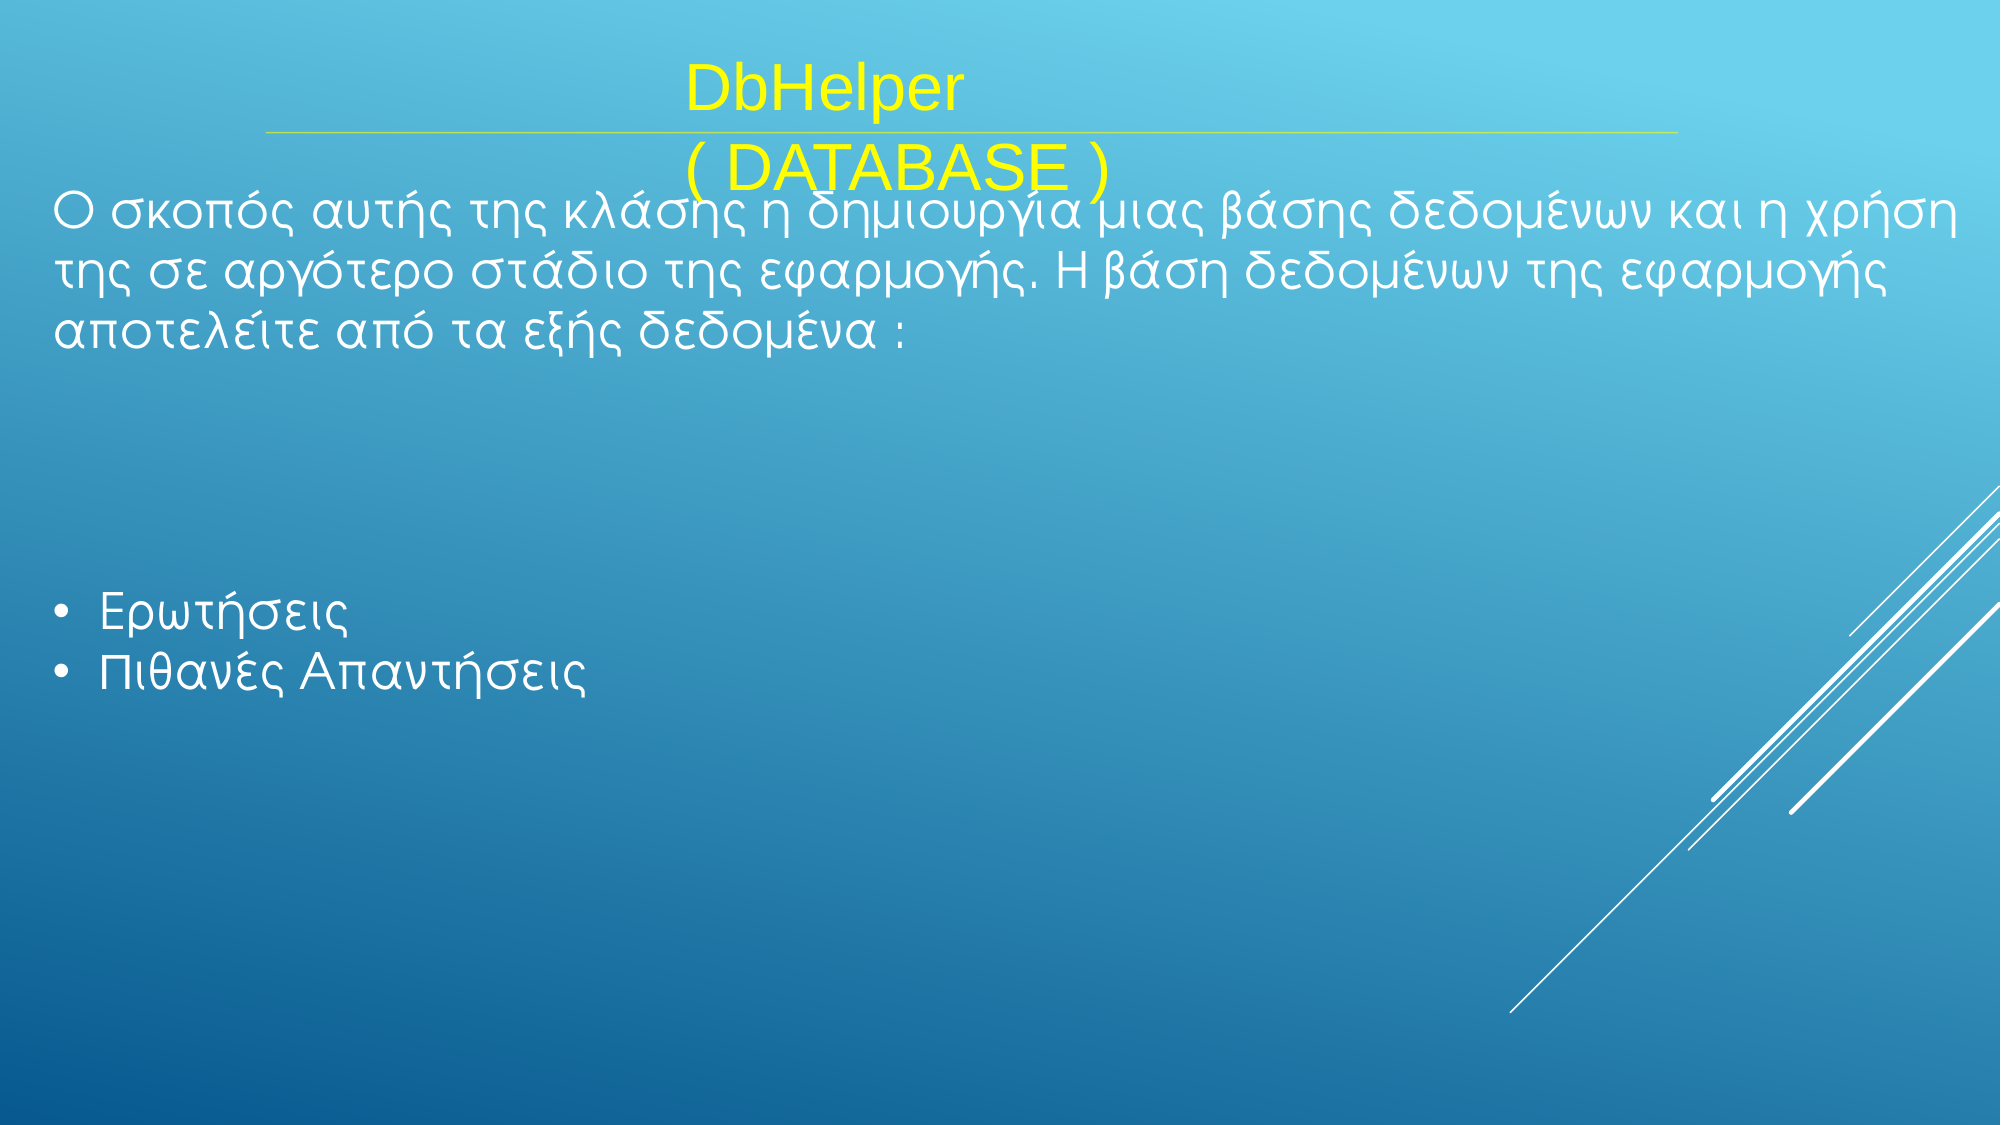

DbHelper ( DATABASE )
Ο σκοπός αυτής της κλάσης η δημιουργία μιας βάσης δεδομένων και η χρήση της σε αργότερο στάδιο της εφαρμογής. Η βάση δεδομένων της εφαρμογής αποτελείτε από τα εξής δεδομένα :
Ερωτήσεις
Πιθανές Απαντήσεις